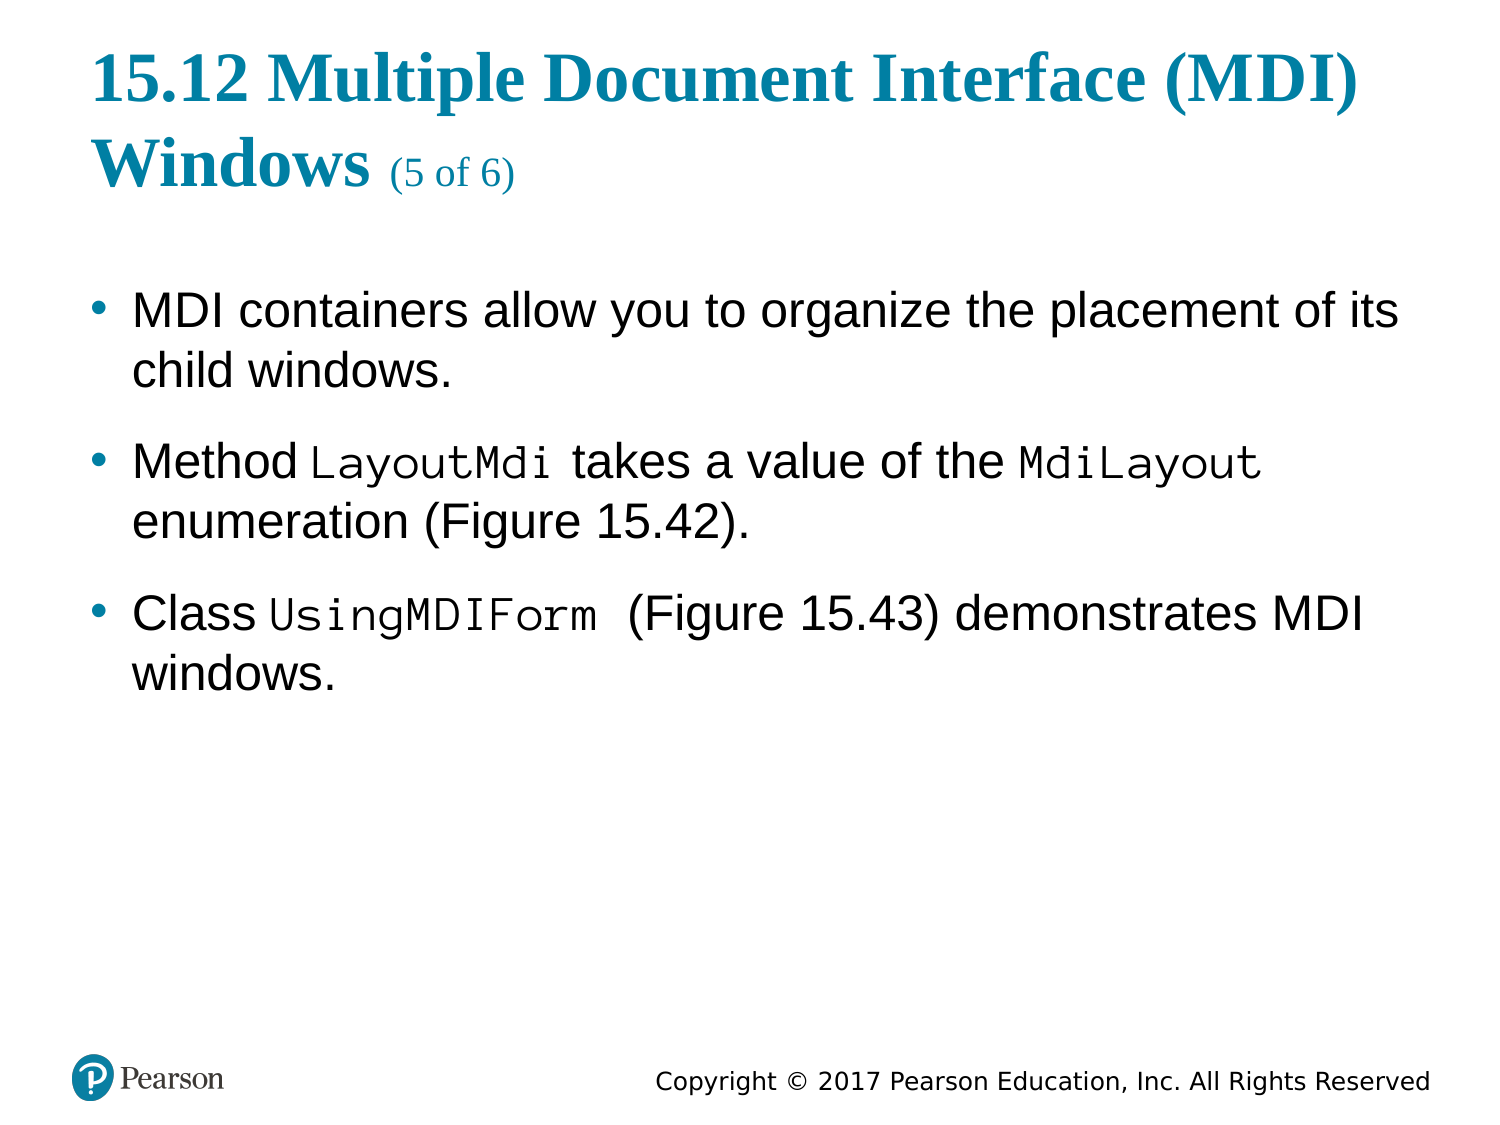

# 15.12 Multiple Document Interface (M D I) Windows (5 of 6)
M D I containers allow you to organize the placement of its child windows.
Method LayoutMdi takes a value of the MdiLayout enumeration (Figure 15.42).
Class UsingM D IForm (Figure 15.43) demonstrates M D I windows.